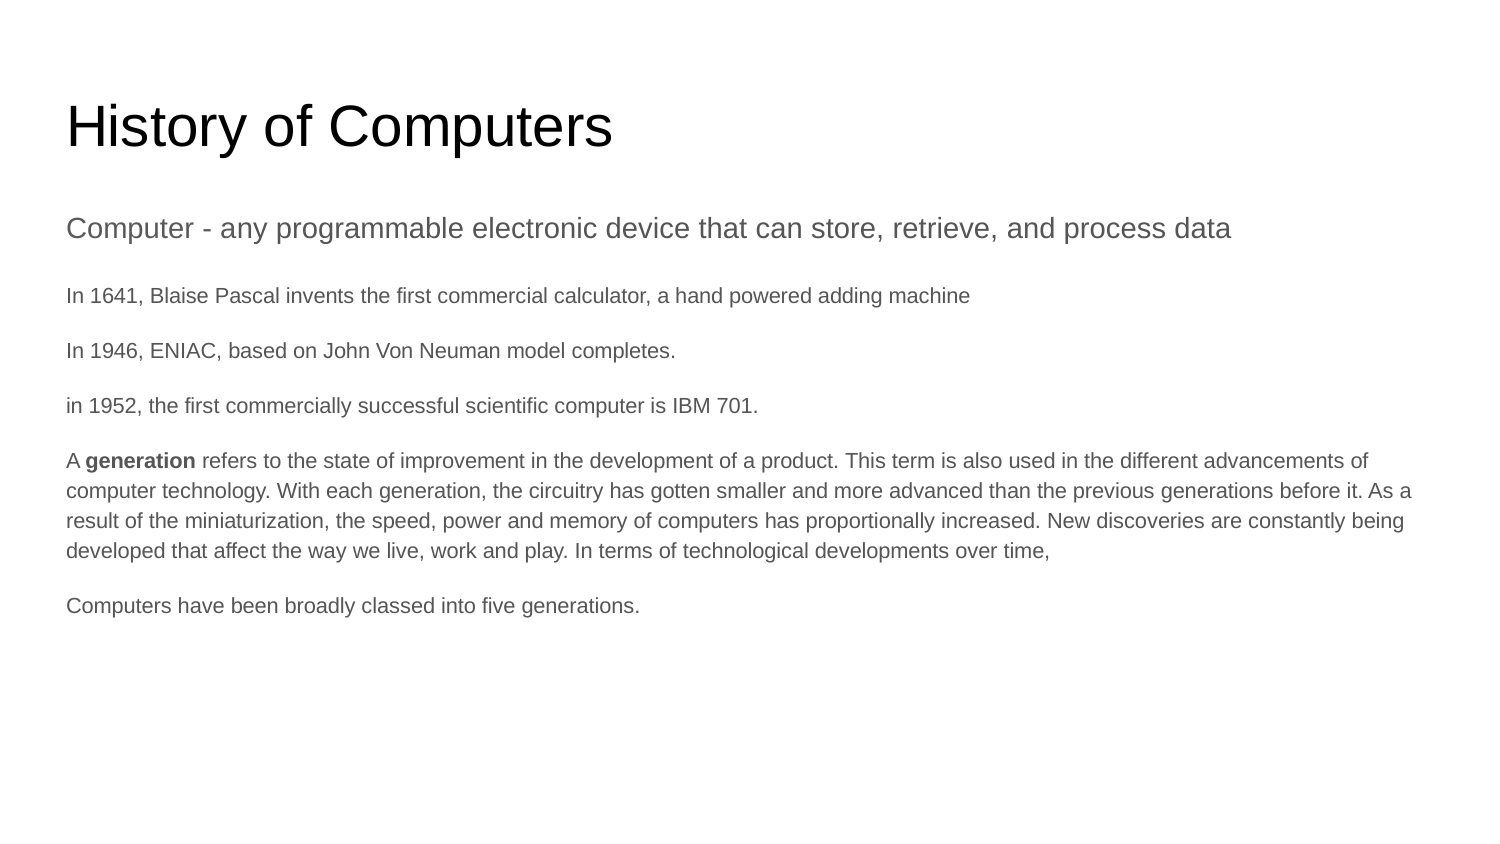

# History of Computers
Computer - any programmable electronic device that can store, retrieve, and process data
In 1641, Blaise Pascal invents the first commercial calculator, a hand powered adding machine
In 1946, ENIAC, based on John Von Neuman model completes.
in 1952, the first commercially successful scientific computer is IBM 701.
A generation refers to the state of improvement in the development of a product. This term is also used in the different advancements of computer technology. With each generation, the circuitry has gotten smaller and more advanced than the previous generations before it. As a result of the miniaturization, the speed, power and memory of computers has proportionally increased. New discoveries are constantly being developed that affect the way we live, work and play. In terms of technological developments over time,
Computers have been broadly classed into five generations.